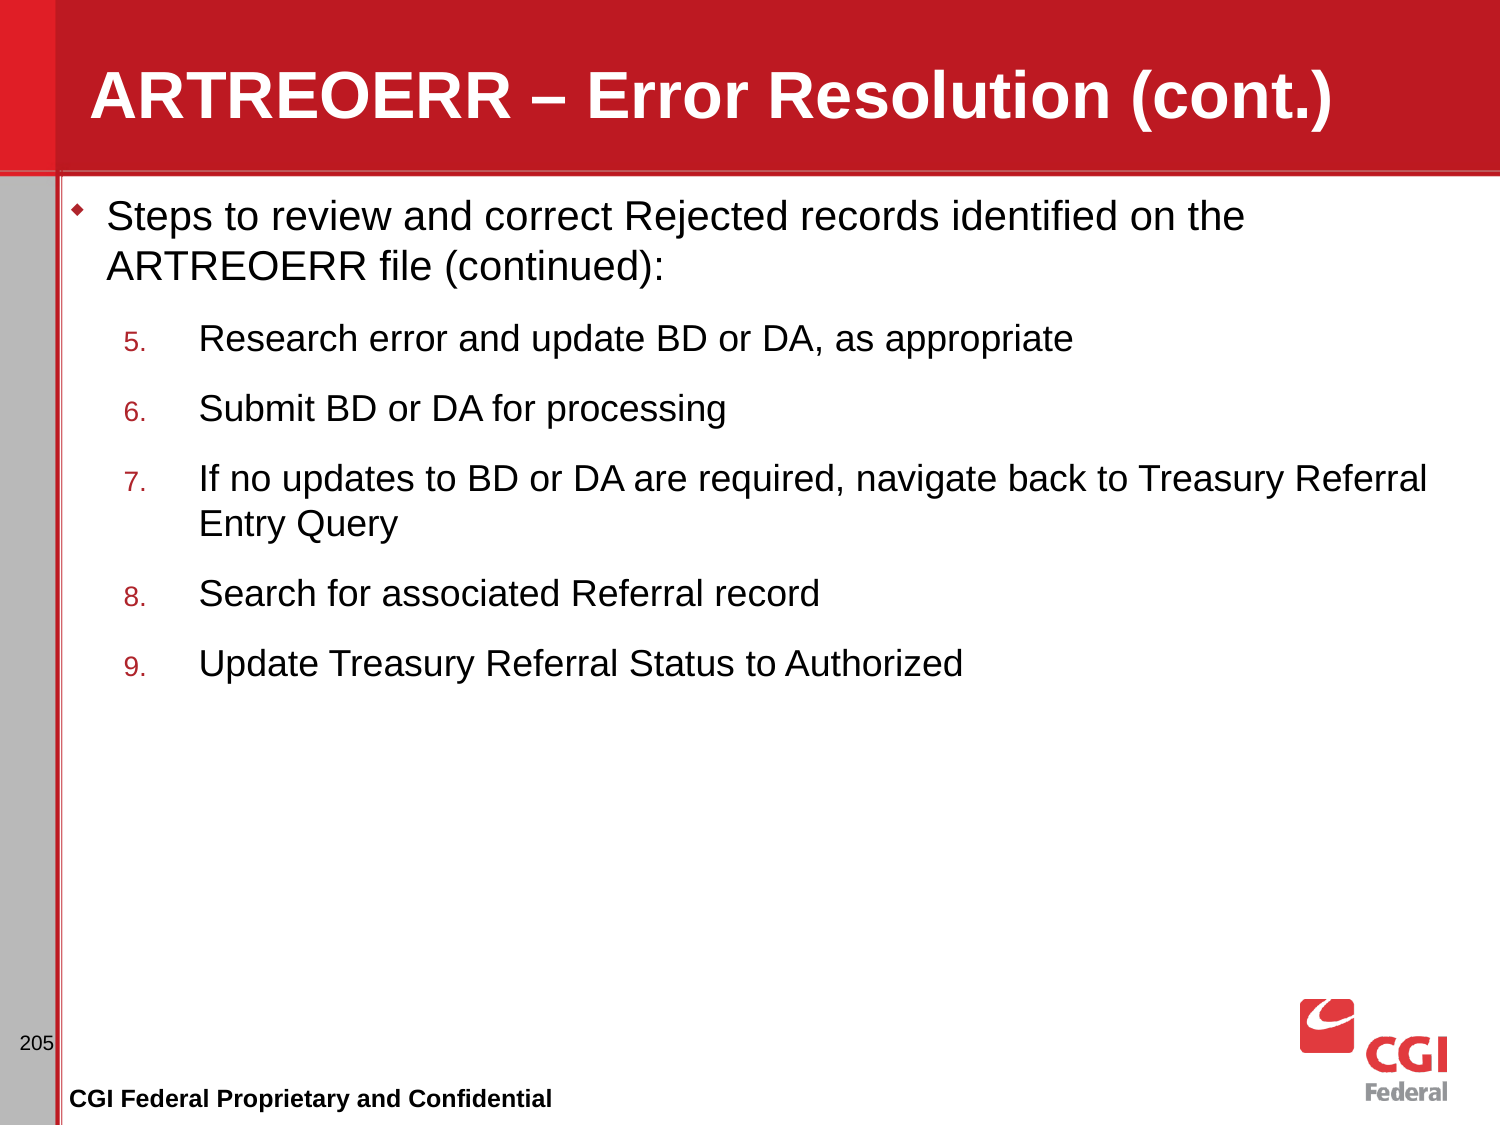

# ARTREOERR – Error Resolution (cont.)
Steps to review and correct Rejected records identified on the ARTREOERR file (continued):
Research error and update BD or DA, as appropriate
Submit BD or DA for processing
If no updates to BD or DA are required, navigate back to Treasury Referral Entry Query
Search for associated Referral record
Update Treasury Referral Status to Authorized

205
CGI Federal Proprietary and Confidential